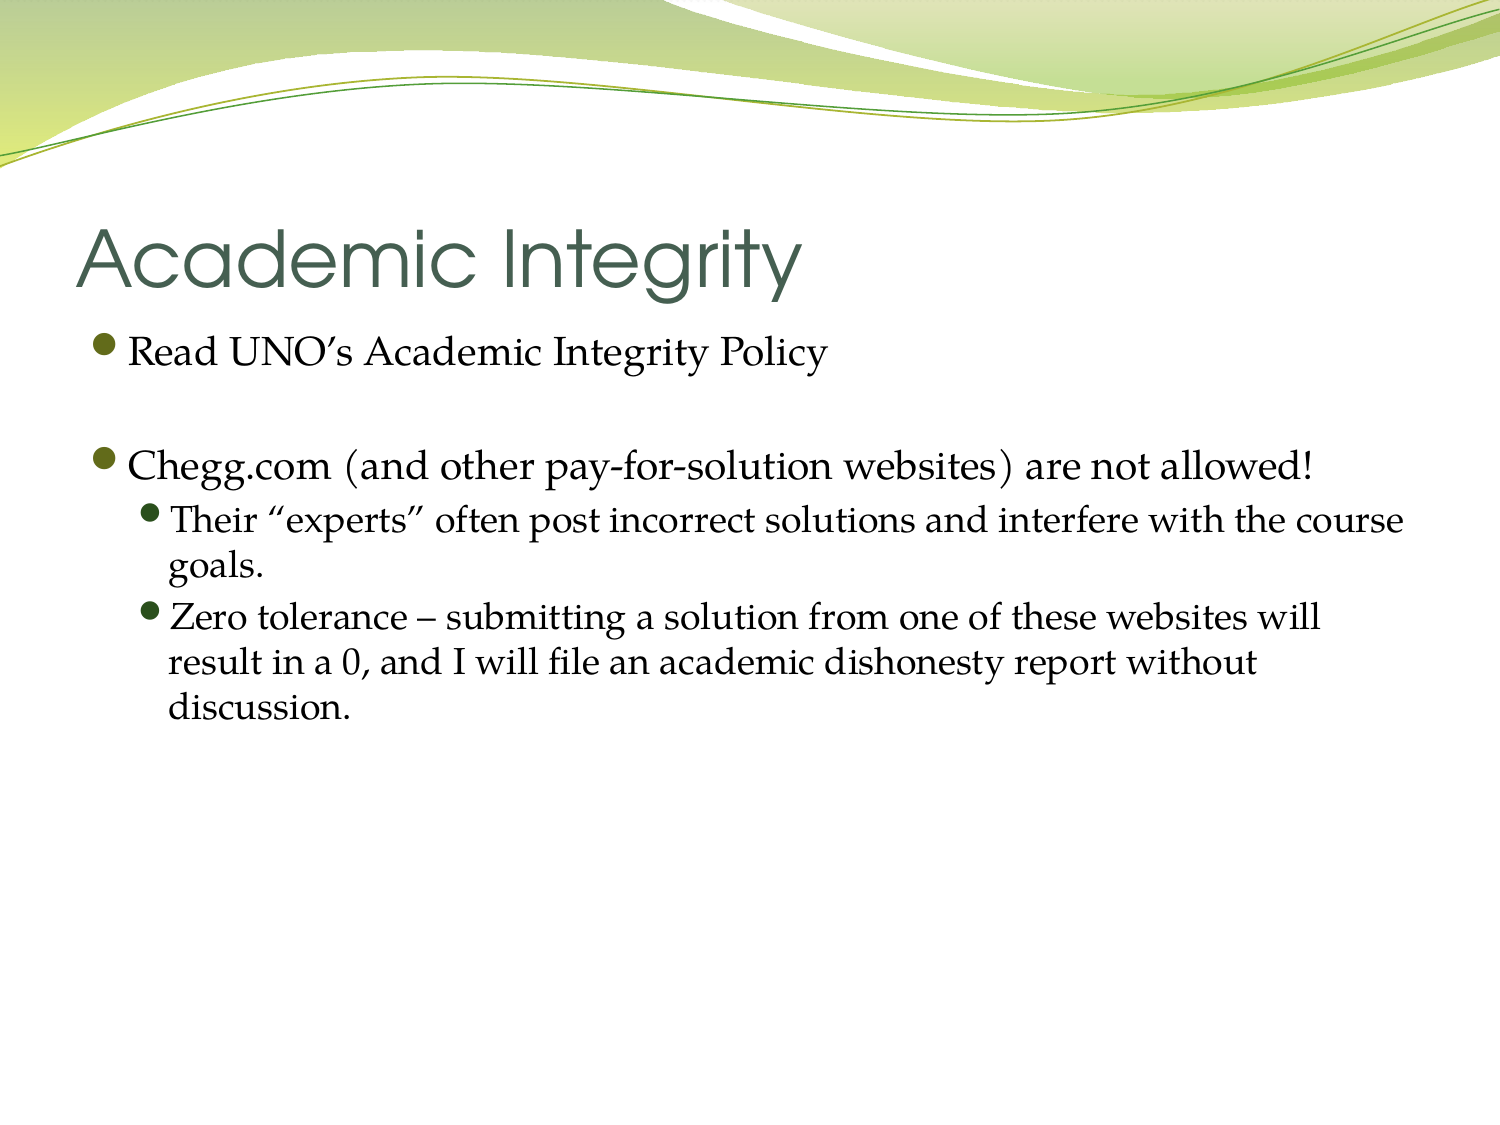

# Academic Integrity
Read UNO’s Academic Integrity Policy

Chegg.com (and other pay-for-solution websites) are not allowed!
Their “experts” often post incorrect solutions and interfere with the course goals.
Zero tolerance – submitting a solution from one of these websites will result in a 0, and I will file an academic dishonesty report without discussion.